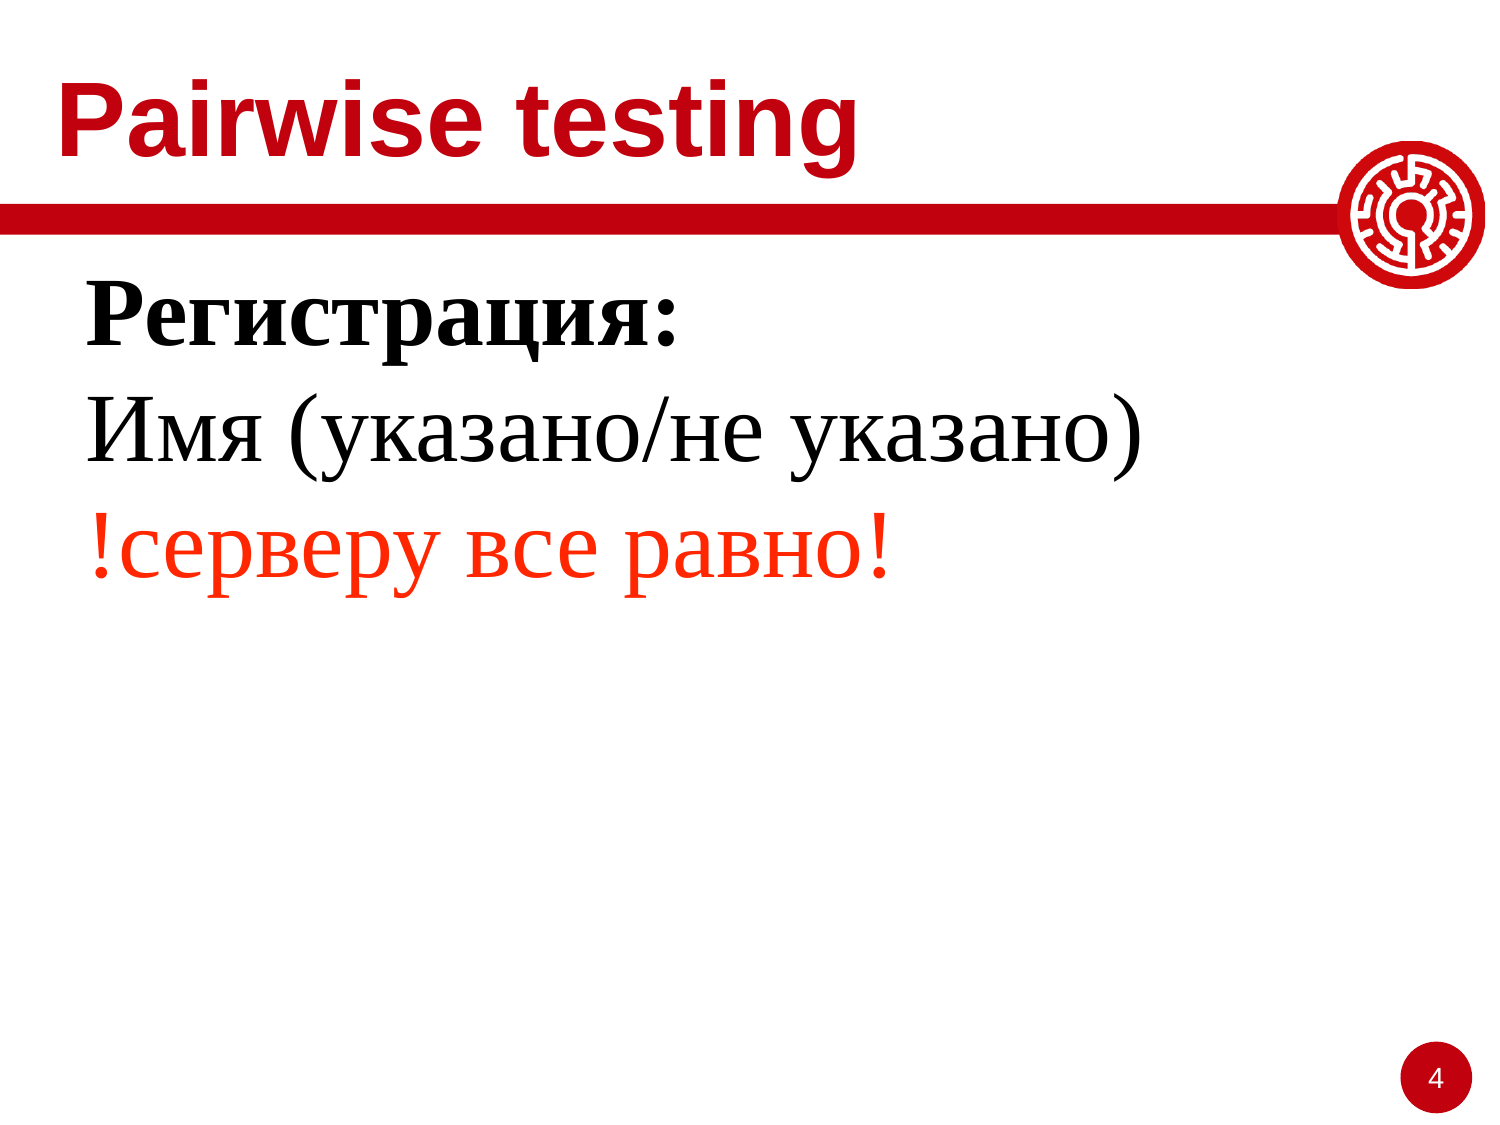

# Pairwise testing
Регистрация:
Имя (указано/не указано)
!серверу все равно!
4